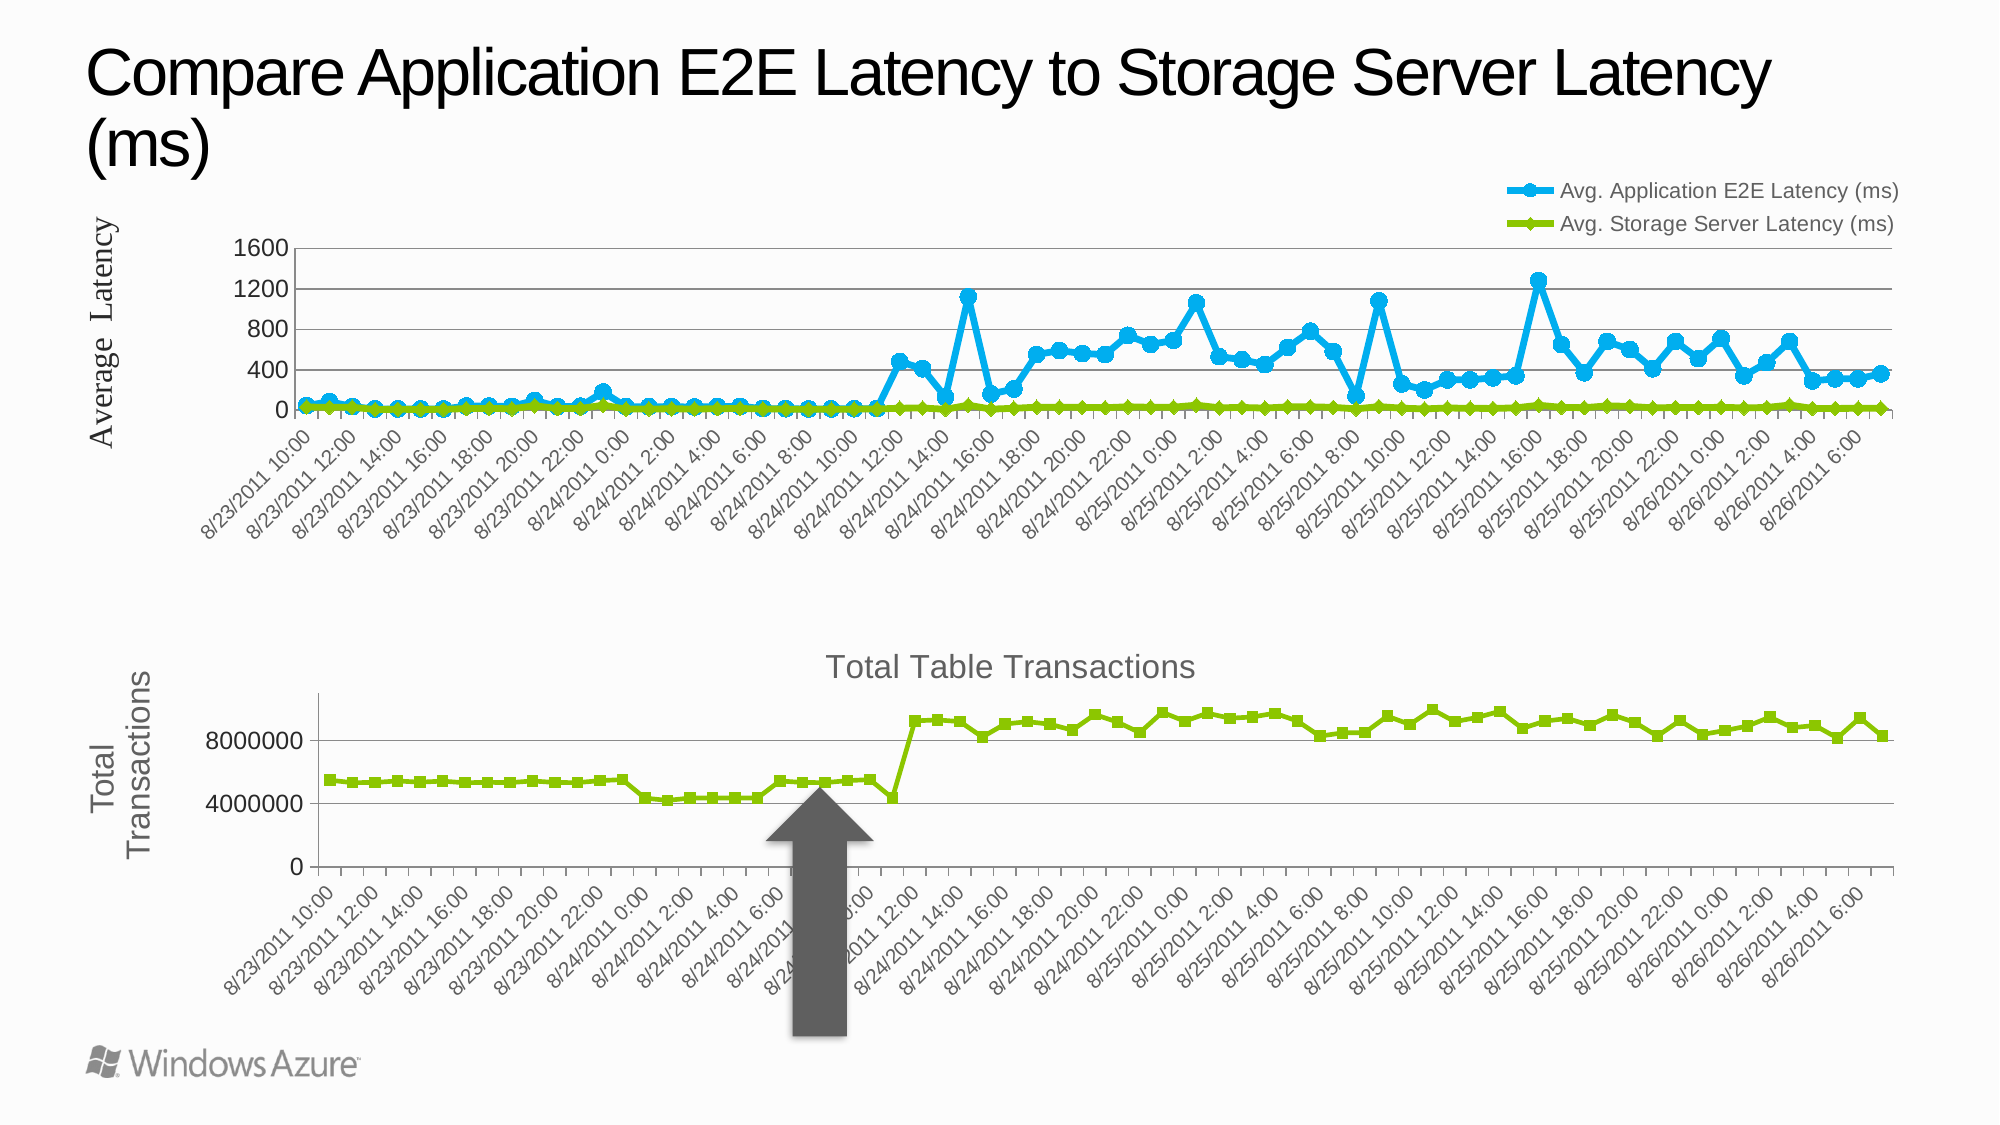

# Compare Application E2E Latency to Storage Server Latency (ms)

### Chart

| Category | Avg. Application E2E Latency (ms) | Avg. Storage Server Latency (ms) |
|---|---|---|
| 8/23/2011 10:00 | 45.0 | 32.0 |
| 8/23/2011 11:00 | 85.0 | 28.0 |
| 8/23/2011 12:00 | 36.0 | 29.0 |
| 8/23/2011 13:00 | 12.0 | 7.0 |
| 8/23/2011 14:00 | 13.0 | 9.0 |
| 8/23/2011 15:00 | 12.0 | 8.0 |
| 8/23/2011 16:00 | 12.0 | 9.0 |
| 8/23/2011 17:00 | 41.0 | 16.0 |
| 8/23/2011 18:00 | 41.0 | 18.0 |
| 8/23/2011 19:00 | 38.0 | 14.0 |
| 8/23/2011 20:00 | 97.0 | 44.0 |
| 8/23/2011 21:00 | 36.0 | 16.0 |
| 8/23/2011 22:00 | 39.0 | 17.0 |
| 8/23/2011 23:00 | 179.0 | 50.0 |
| 8/24/2011 0:00 | 35.0 | 11.0 |
| 8/24/2011 1:00 | 35.0 | 12.0 |
| 8/24/2011 2:00 | 34.0 | 14.0 |
| 8/24/2011 3:00 | 32.0 | 12.0 |
| 8/24/2011 4:00 | 37.0 | 15.0 |
| 8/24/2011 5:00 | 38.0 | 17.0 |
| 8/24/2011 6:00 | 16.0 | 12.0 |
| 8/24/2011 7:00 | 15.0 | 11.0 |
| 8/24/2011 8:00 | 12.0 | 9.0 |
| 8/24/2011 9:00 | 13.0 | 10.0 |
| 8/24/2011 10:00 | 15.0 | 11.0 |
| 8/24/2011 11:00 | 16.0 | 12.0 |
| 8/24/2011 12:00 | 480.0 | 20.0 |
| 8/24/2011 13:00 | 410.0 | 22.0 |
| 8/24/2011 14:00 | 130.0 | 9.0 |
| 8/24/2011 15:00 | 1120.0 | 50.0 |
| 8/24/2011 16:00 | 160.0 | 11.0 |
| 8/24/2011 17:00 | 210.0 | 19.0 |
| 8/24/2011 18:00 | 550.0 | 30.0 |
| 8/24/2011 19:00 | 590.0 | 30.0 |
| 8/24/2011 20:00 | 560.0 | 28.0 |
| 8/24/2011 21:00 | 550.0 | 25.0 |
| 8/24/2011 22:00 | 740.0 | 34.0 |
| 8/24/2011 23:00 | 650.0 | 29.0 |
| 8/25/2011 0:00 | 690.0 | 30.0 |
| 8/25/2011 1:00 | 1060.0 | 50.0 |
| 8/25/2011 2:00 | 530.0 | 24.0 |
| 8/25/2011 3:00 | 500.0 | 27.0 |
| 8/25/2011 4:00 | 450.0 | 21.0 |
| 8/25/2011 5:00 | 620.0 | 33.0 |
| 8/25/2011 6:00 | 780.0 | 34.0 |
| 8/25/2011 7:00 | 580.0 | 28.0 |
| 8/25/2011 8:00 | 140.0 | 13.0 |
| 8/25/2011 9:00 | 1080.0 | 36.0 |
| 8/25/2011 10:00 | 260.0 | 20.0 |
| 8/25/2011 11:00 | 200.0 | 13.0 |
| 8/25/2011 12:00 | 300.0 | 22.0 |
| 8/25/2011 13:00 | 300.0 | 19.0 |
| 8/25/2011 14:00 | 320.0 | 18.0 |
| 8/25/2011 15:00 | 340.0 | 23.0 |
| 8/25/2011 16:00 | 1280.0 | 49.0 |
| 8/25/2011 17:00 | 650.0 | 28.0 |
| 8/25/2011 18:00 | 370.0 | 25.0 |
| 8/25/2011 19:00 | 680.0 | 43.0 |
| 8/25/2011 20:00 | 600.0 | 38.0 |
| 8/25/2011 21:00 | 410.0 | 23.0 |
| 8/25/2011 22:00 | 680.0 | 27.0 |
| 8/25/2011 23:00 | 510.0 | 26.0 |
| 8/26/2011 0:00 | 710.0 | 29.0 |
| 8/26/2011 1:00 | 340.0 | 23.0 |
| 8/26/2011 2:00 | 470.0 | 27.0 |
| 8/26/2011 3:00 | 680.0 | 51.0 |
| 8/26/2011 4:00 | 290.0 | 18.0 |
| 8/26/2011 5:00 | 310.0 | 18.0 |
| 8/26/2011 6:00 | 310.0 | 19.0 |
| 8/26/2011 7:00 | 360.0 | 20.0 |

### Chart: Total Table Transactions

| Category | Total |
|---|---|
| 8/23/2011 10:00 | 5490200.0 |
| 8/23/2011 11:00 | 5335000.0 |
| 8/23/2011 12:00 | 5344700.0 |
| 8/23/2011 13:00 | 5441700.0 |
| 8/23/2011 14:00 | 5364100.0 |
| 8/23/2011 15:00 | 5432000.0 |
| 8/23/2011 16:00 | 5325300.0 |
| 8/23/2011 17:00 | 5354400.0 |
| 8/23/2011 18:00 | 5335000.0 |
| 8/23/2011 19:00 | 5441700.0 |
| 8/23/2011 20:00 | 5344700.0 |
| 8/23/2011 21:00 | 5335000.0 |
| 8/23/2011 22:00 | 5461100.0 |
| 8/23/2011 23:00 | 5529000.0 |
| 8/24/2011 0:00 | 4358700.0 |
| 8/24/2011 1:00 | 4208400.0 |
| 8/24/2011 2:00 | 4358700.0 |
| 8/24/2011 3:00 | 4358700.0 |
| 8/24/2011 4:00 | 4358700.0 |
| 8/24/2011 5:00 | 4358700.0 |
| 8/24/2011 6:00 | 5441700.0 |
| 8/24/2011 7:00 | 5344700.0 |
| 8/24/2011 8:00 | 5335000.0 |
| 8/24/2011 9:00 | 5461100.0 |
| 8/24/2011 10:00 | 5529000.0 |
| 8/24/2011 11:00 | 4358700.0 |
| 8/24/2011 12:00 | 9248400.0 |
| 8/24/2011 13:00 | 9309000.0 |
| 8/24/2011 14:00 | 9201369.0 |
| 8/24/2011 15:00 | 8227115.0 |
| 8/24/2011 16:00 | 9045288.0 |
| 8/24/2011 17:00 | 9197271.0 |
| 8/24/2011 18:00 | 9036479.0 |
| 8/24/2011 19:00 | 8659782.0 |
| 8/24/2011 20:00 | 9651564.0 |
| 8/24/2011 21:00 | 9173276.0 |
| 8/24/2011 22:00 | 8500993.0 |
| 8/24/2011 23:00 | 9792887.0 |
| 8/25/2011 0:00 | 9223245.0 |
| 8/25/2011 1:00 | 9738707.0 |
| 8/25/2011 2:00 | 9414905.0 |
| 8/25/2011 3:00 | 9495844.0 |
| 8/25/2011 4:00 | 9731959.0 |
| 8/25/2011 5:00 | 9240920.0 |
| 8/25/2011 6:00 | 8280748.0 |
| 8/25/2011 7:00 | 8488781.0 |
| 8/25/2011 8:00 | 8503177.0 |
| 8/25/2011 9:00 | 9547163.0 |
| 8/25/2011 10:00 | 9023890.0 |
| 8/25/2011 11:00 | 9969631.0 |
| 8/25/2011 12:00 | 9197431.0 |
| 8/25/2011 13:00 | 9468439.0 |
| 8/25/2011 14:00 | 9854052.0 |
| 8/25/2011 15:00 | 8773452.0 |
| 8/25/2011 16:00 | 9232726.0 |
| 8/25/2011 17:00 | 9398856.0 |
| 8/25/2011 18:00 | 8967298.0 |
| 8/25/2011 19:00 | 9631728.0 |
| 8/25/2011 20:00 | 9150025.0 |
| 8/25/2011 21:00 | 8287195.0 |
| 8/25/2011 22:00 | 9261422.0 |
| 8/25/2011 23:00 | 8385185.0 |
| 8/26/2011 0:00 | 8638053.0 |
| 8/26/2011 1:00 | 8913287.0 |
| 8/26/2011 2:00 | 9486068.0 |
| 8/26/2011 3:00 | 8818124.0 |
| 8/26/2011 4:00 | 8956721.0 |
| 8/26/2011 5:00 | 8166055.0 |
| 8/26/2011 6:00 | 9443257.0 |
| 8/26/2011 7:00 | 8278899.0 |
Total
Transactions